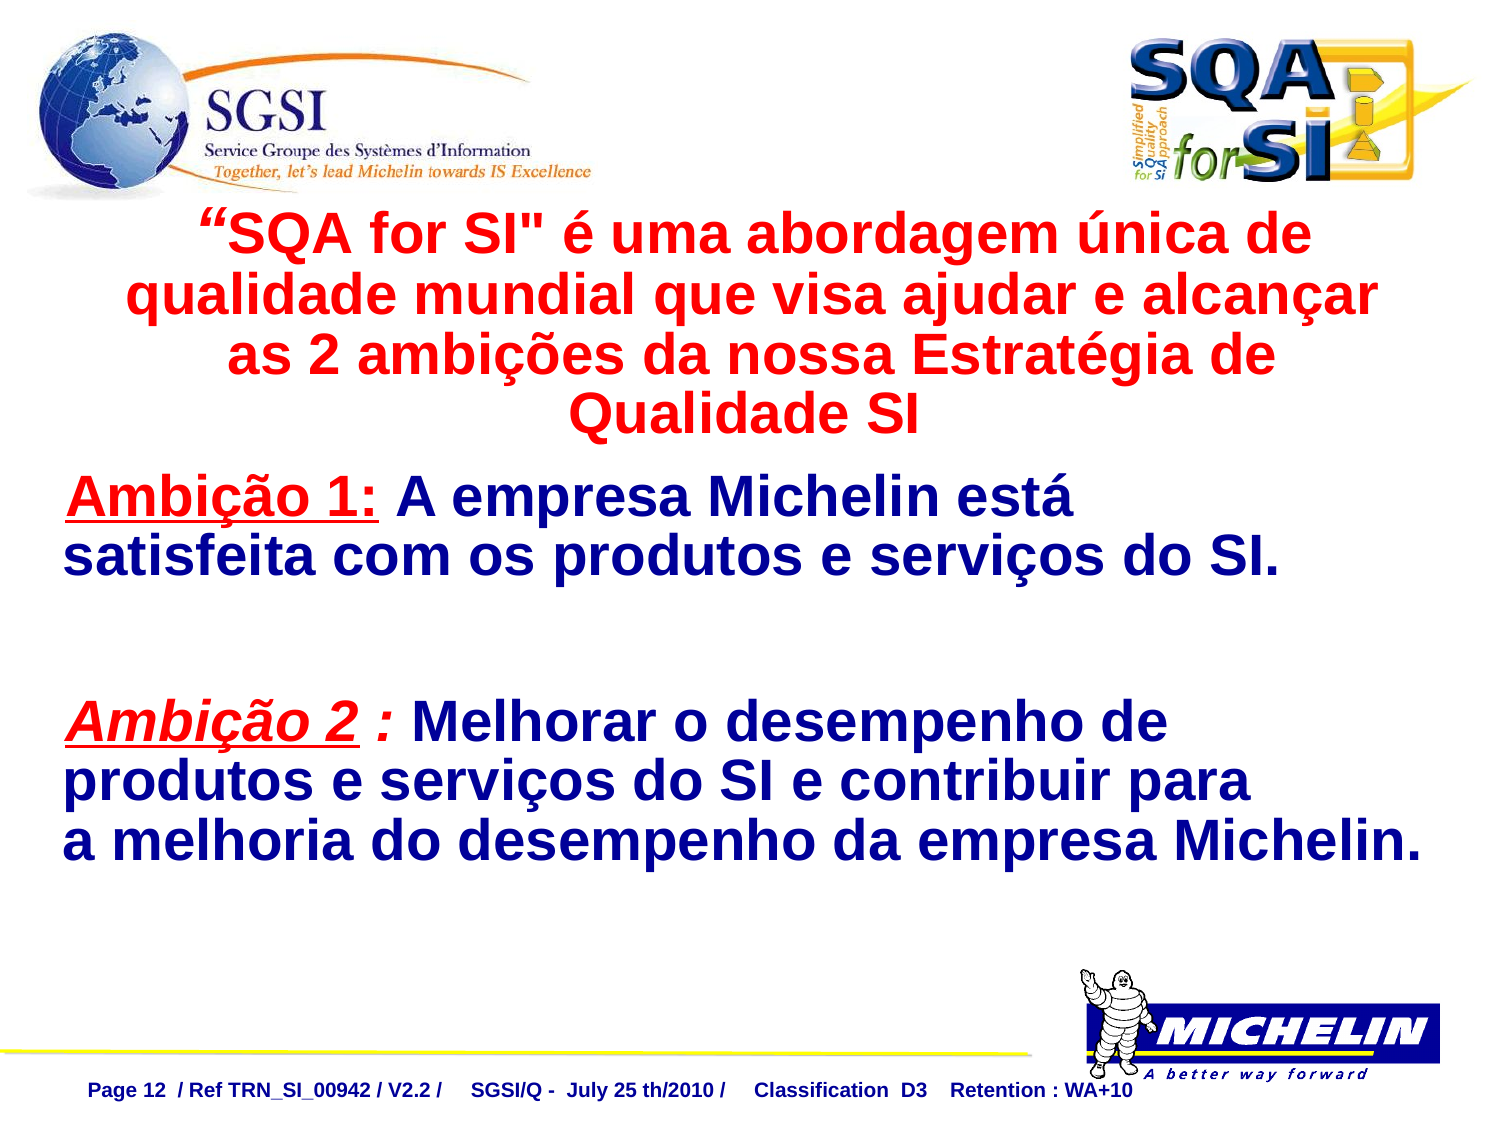

“SQA for SI" é uma abordagem única de qualidade mundial que visa ajudar e alcançar as 2 ambições da nossa Estratégia de Qualidade SI
Ambição 1: A empresa Michelin está satisfeita com os produtos e serviços do SI.

Ambição 2 : Melhorar o desempenho de produtos e serviços do SI e contribuir para a melhoria do desempenho da empresa Michelin.
Page 12  / Ref TRN_SI_00942 / V2.2 /     SGSI/Q -  July 25 th/2010 /     Classification  D3    Retention : WA+10